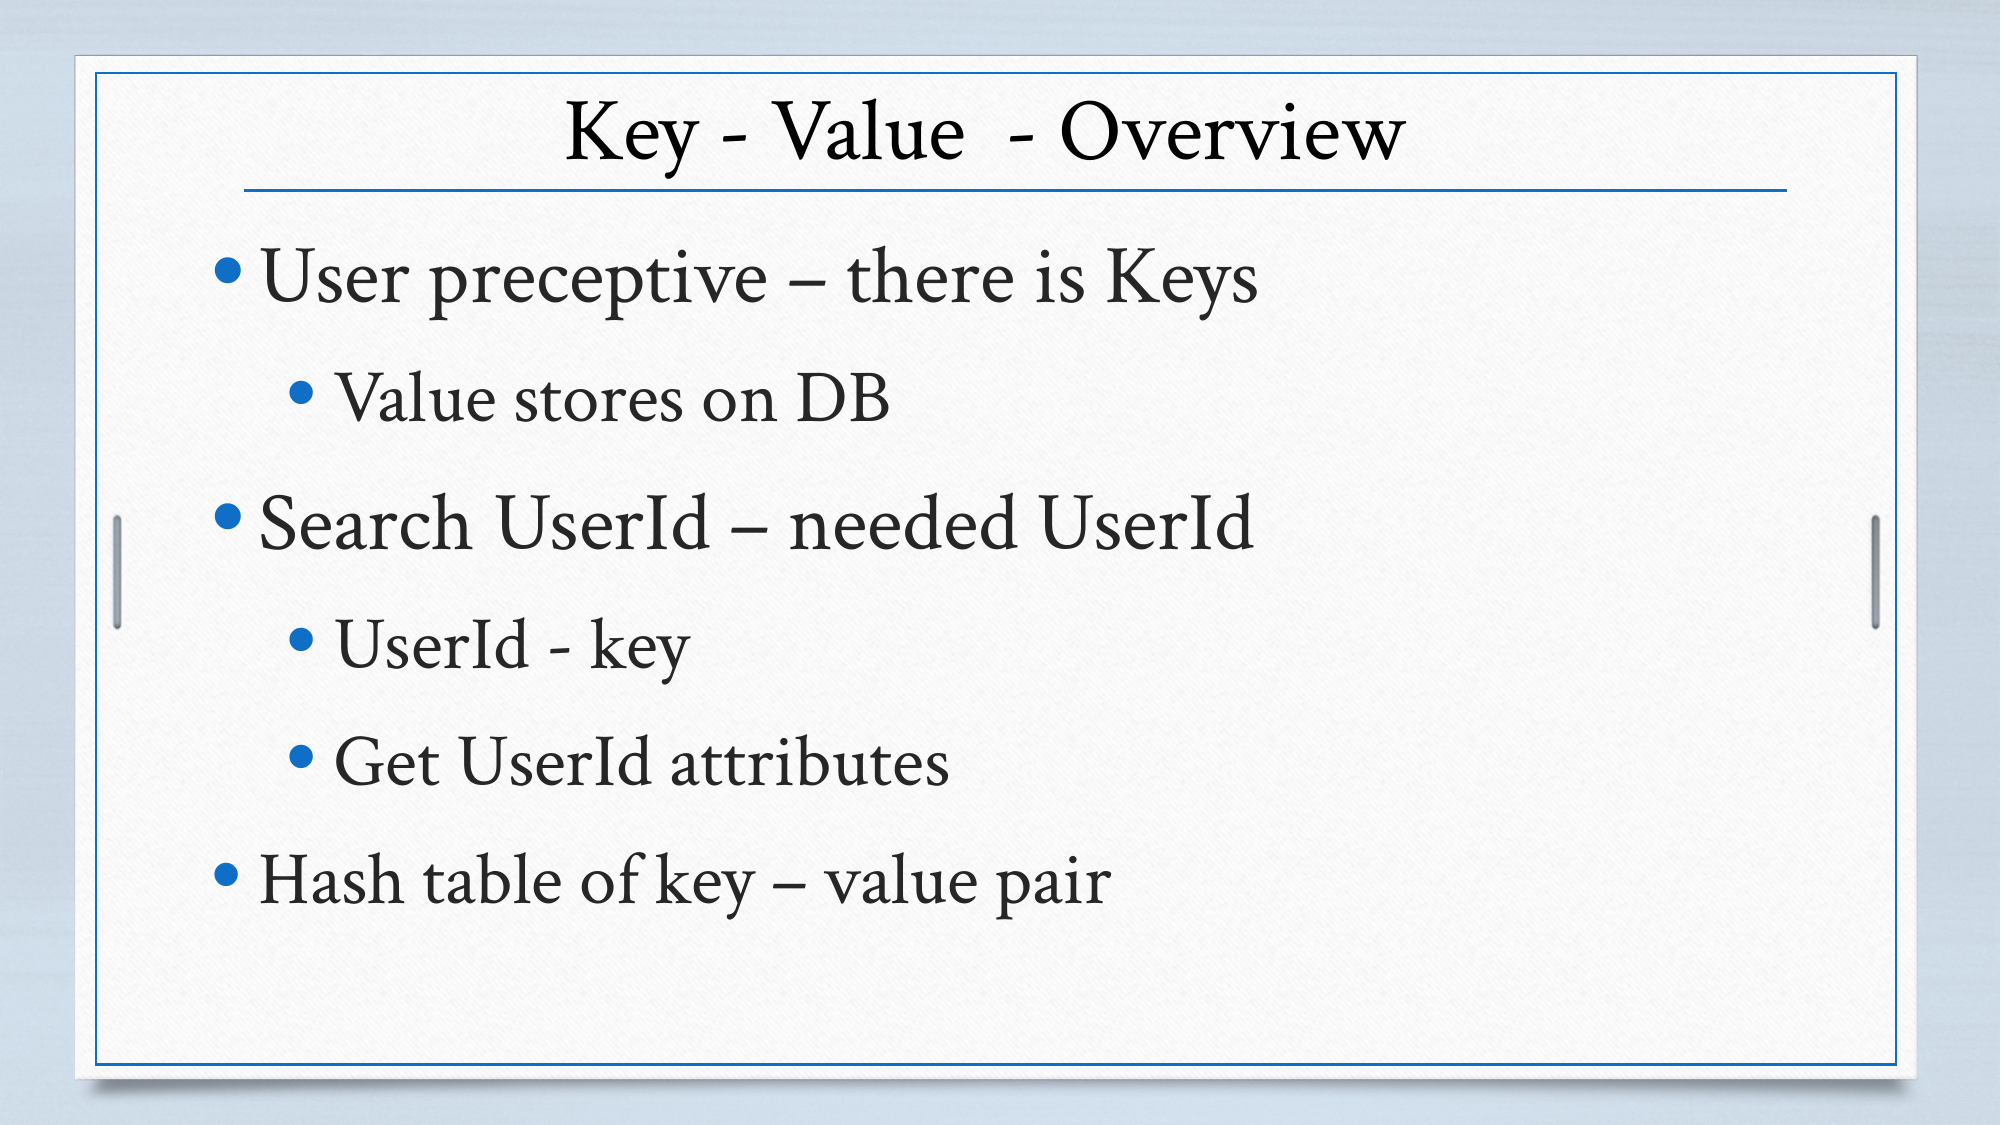

# Key - Value  - Overview
User preceptive – there is Keys
Value stores on DB
Search UserId – needed UserId
UserId - key
Get UserId attributes
Hash table of key – value pair